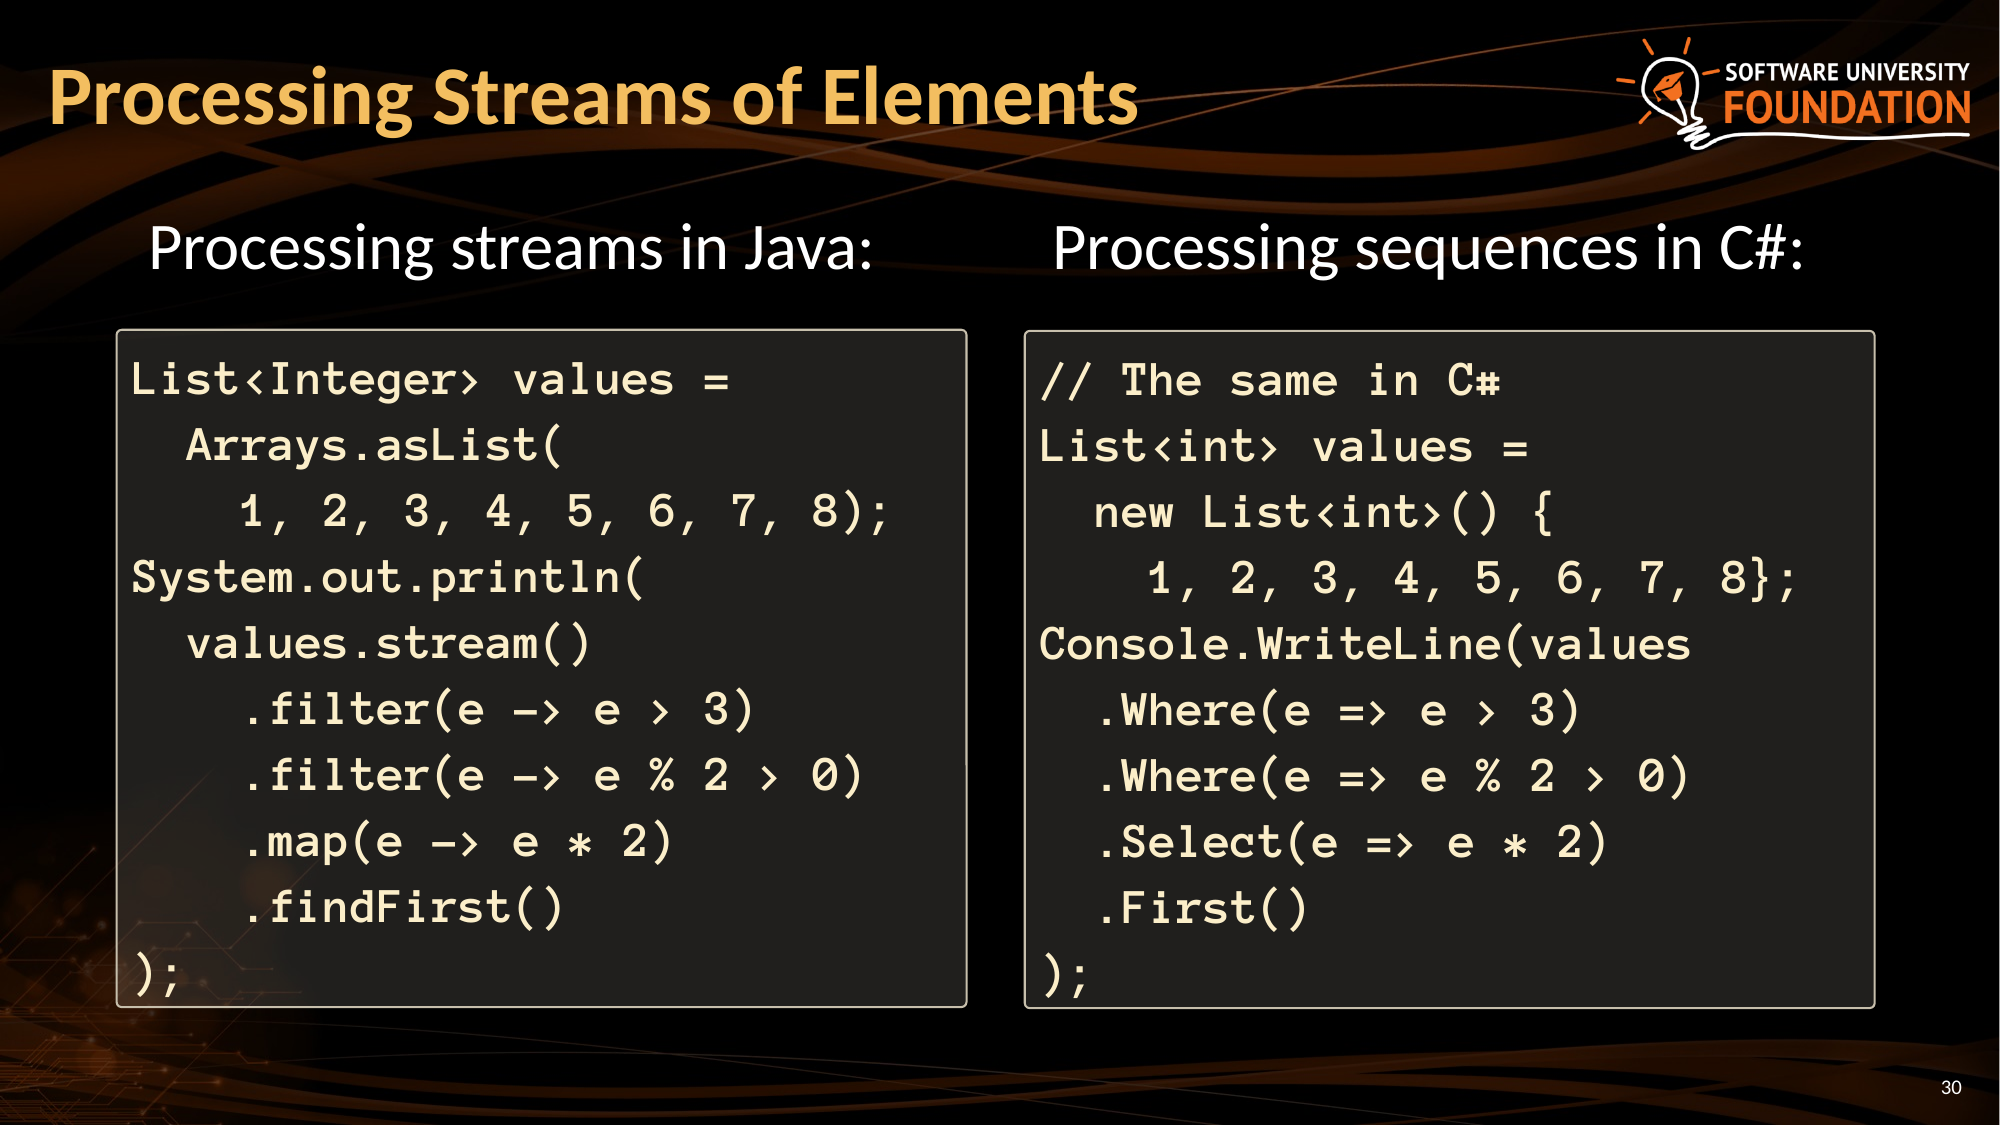

# Processing Streams of Elements
Processing streams in Java:
Processing sequences in C#:
List<Integer> values =
  Arrays.asList(
    1, 2, 3, 4, 5, 6, 7, 8);
System.out.println(
  values.stream()
    .filter(e -> e > 3)
    .filter(e -> e % 2 > 0)
    .map(e -> e * 2)
    .findFirst()
);
// The same in C#
List<int> values =
  new List<int>() {
    1, 2, 3, 4, 5, 6, 7, 8};
Console.WriteLine(values
  .Where(e => e > 3)
  .Where(e => e % 2 > 0)
  .Select(e => e * 2)
  .First()
);
30